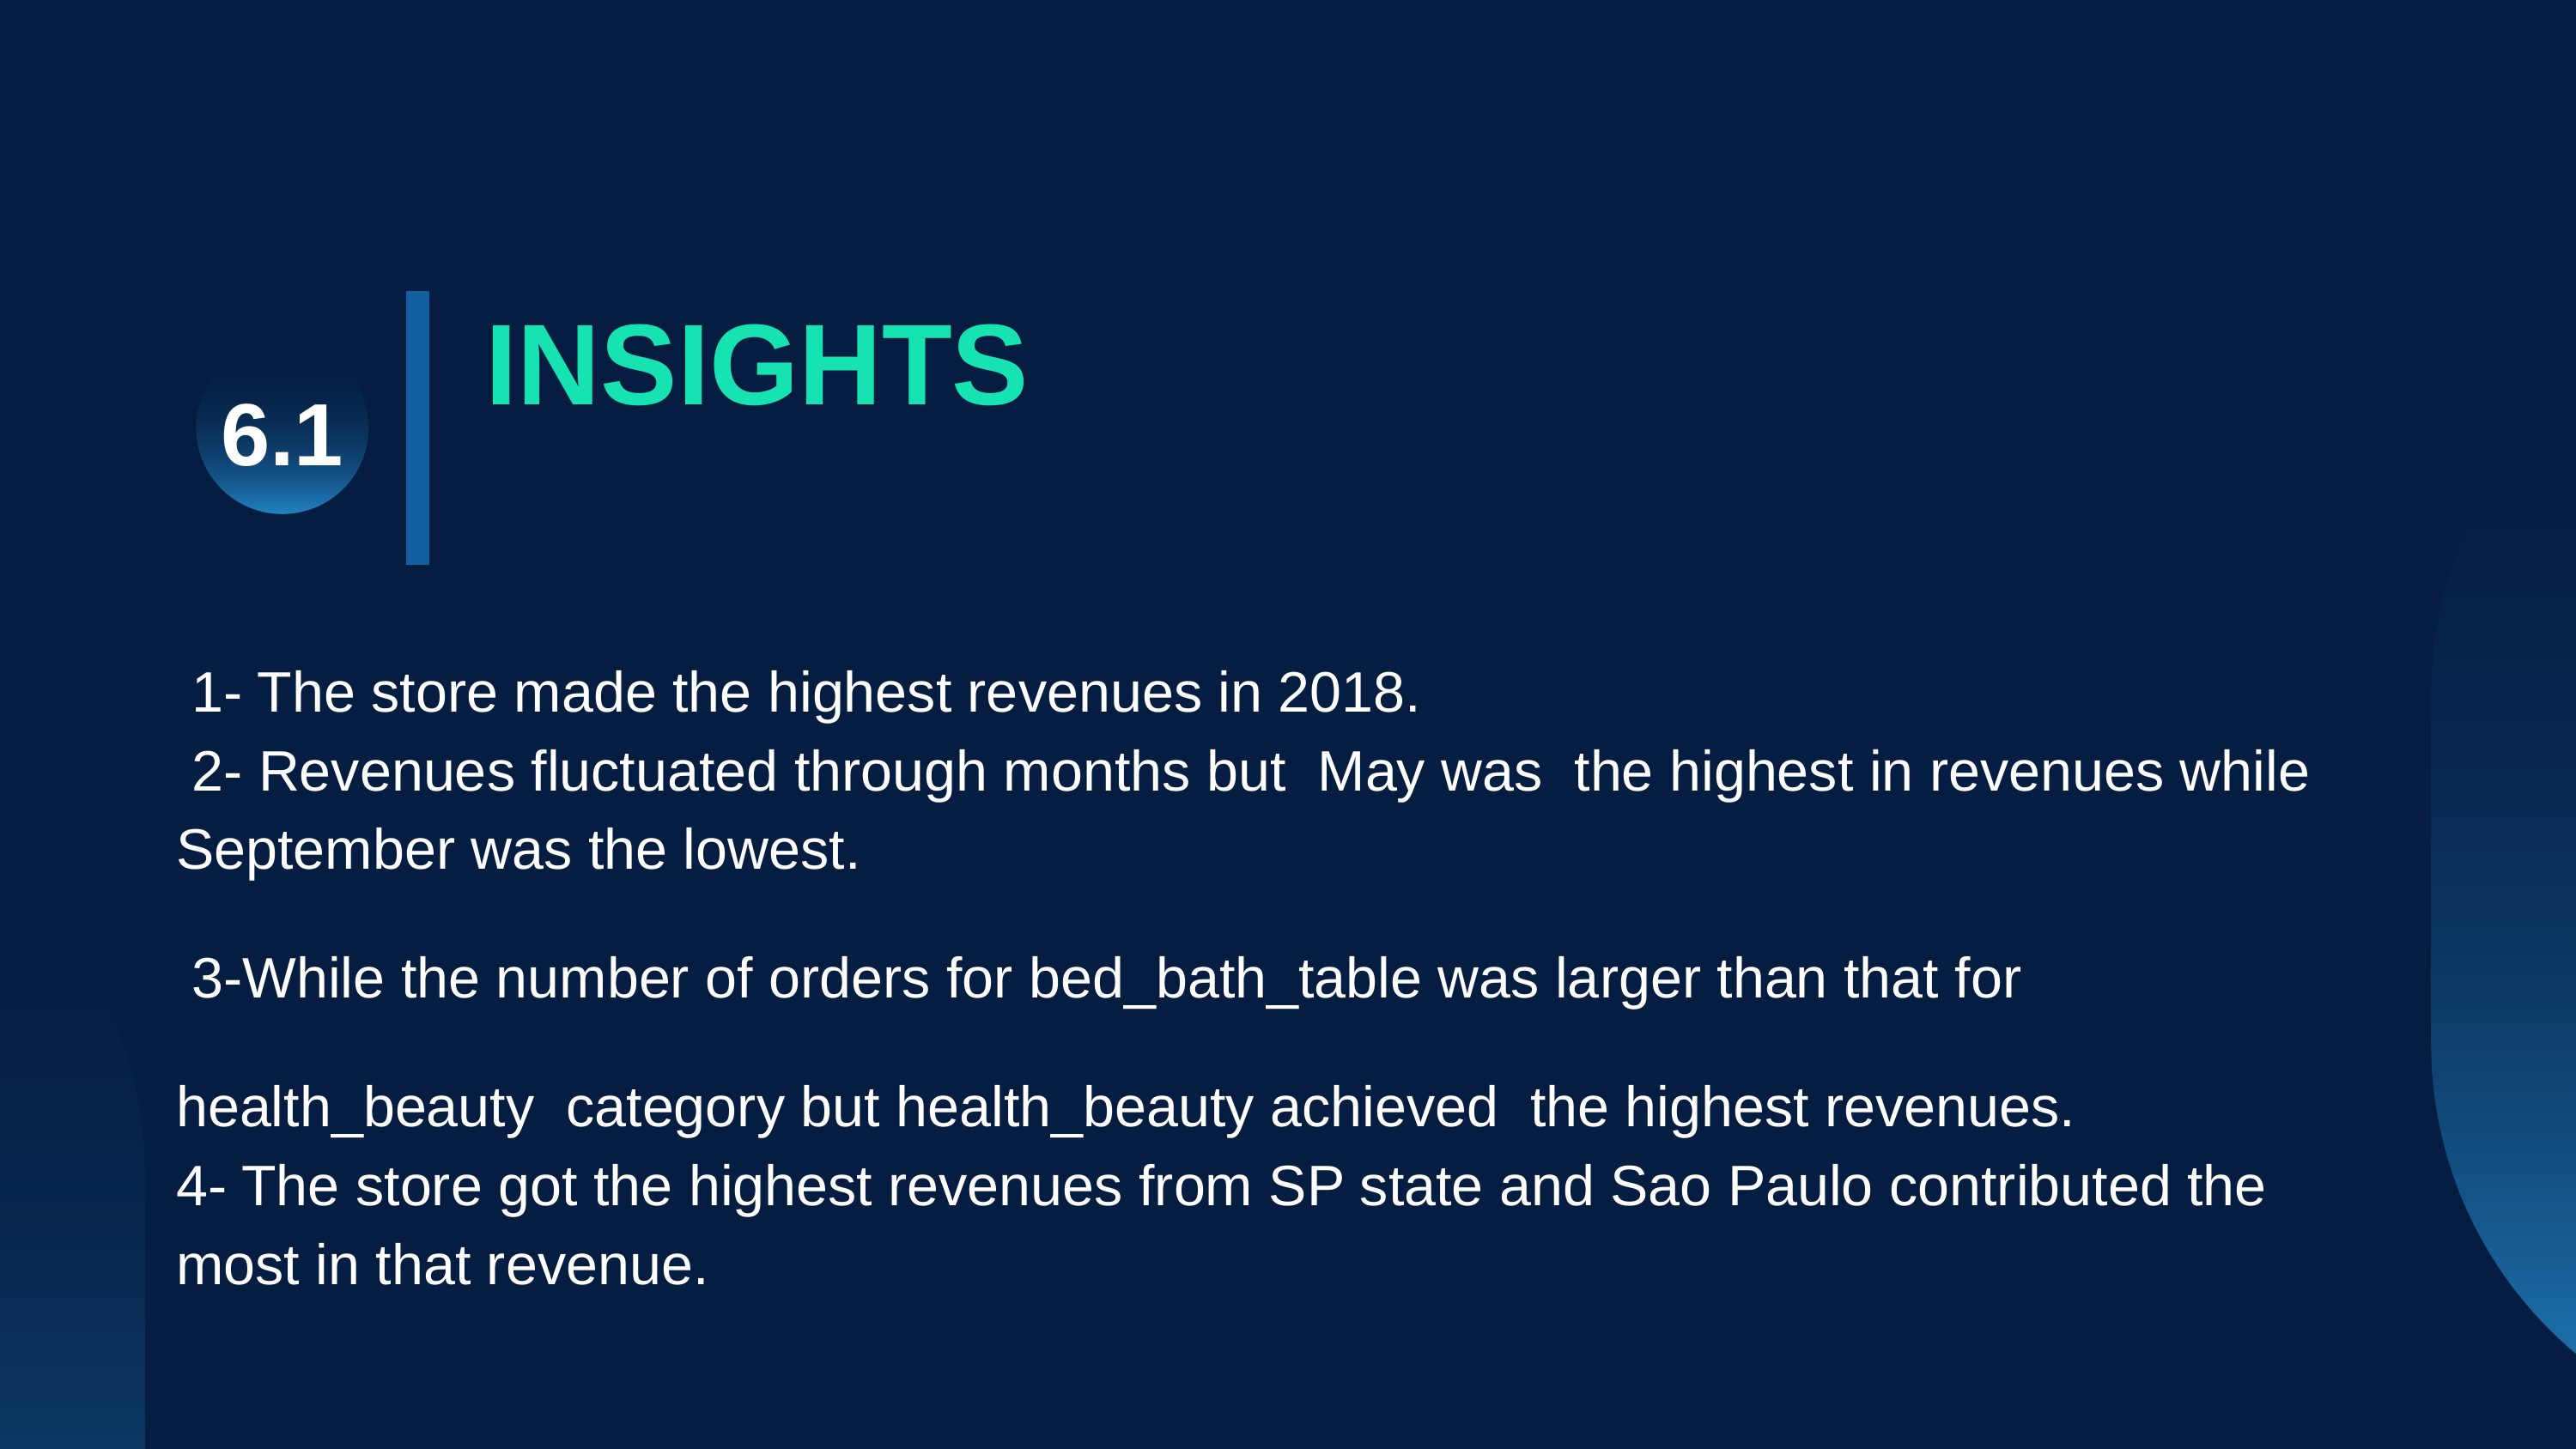

INSIGHTS

6.1

 1- The store made the highest revenues in 2018.
 2- Revenues fluctuated through months but  May was  the highest in revenues while September was the lowest.
 3-While the number of orders for bed_bath_table was larger than that for health_beauty  category but health_beauty achieved  the highest revenues.
4- The store got the highest revenues from SP state and Sao Paulo contributed the most in that revenue.